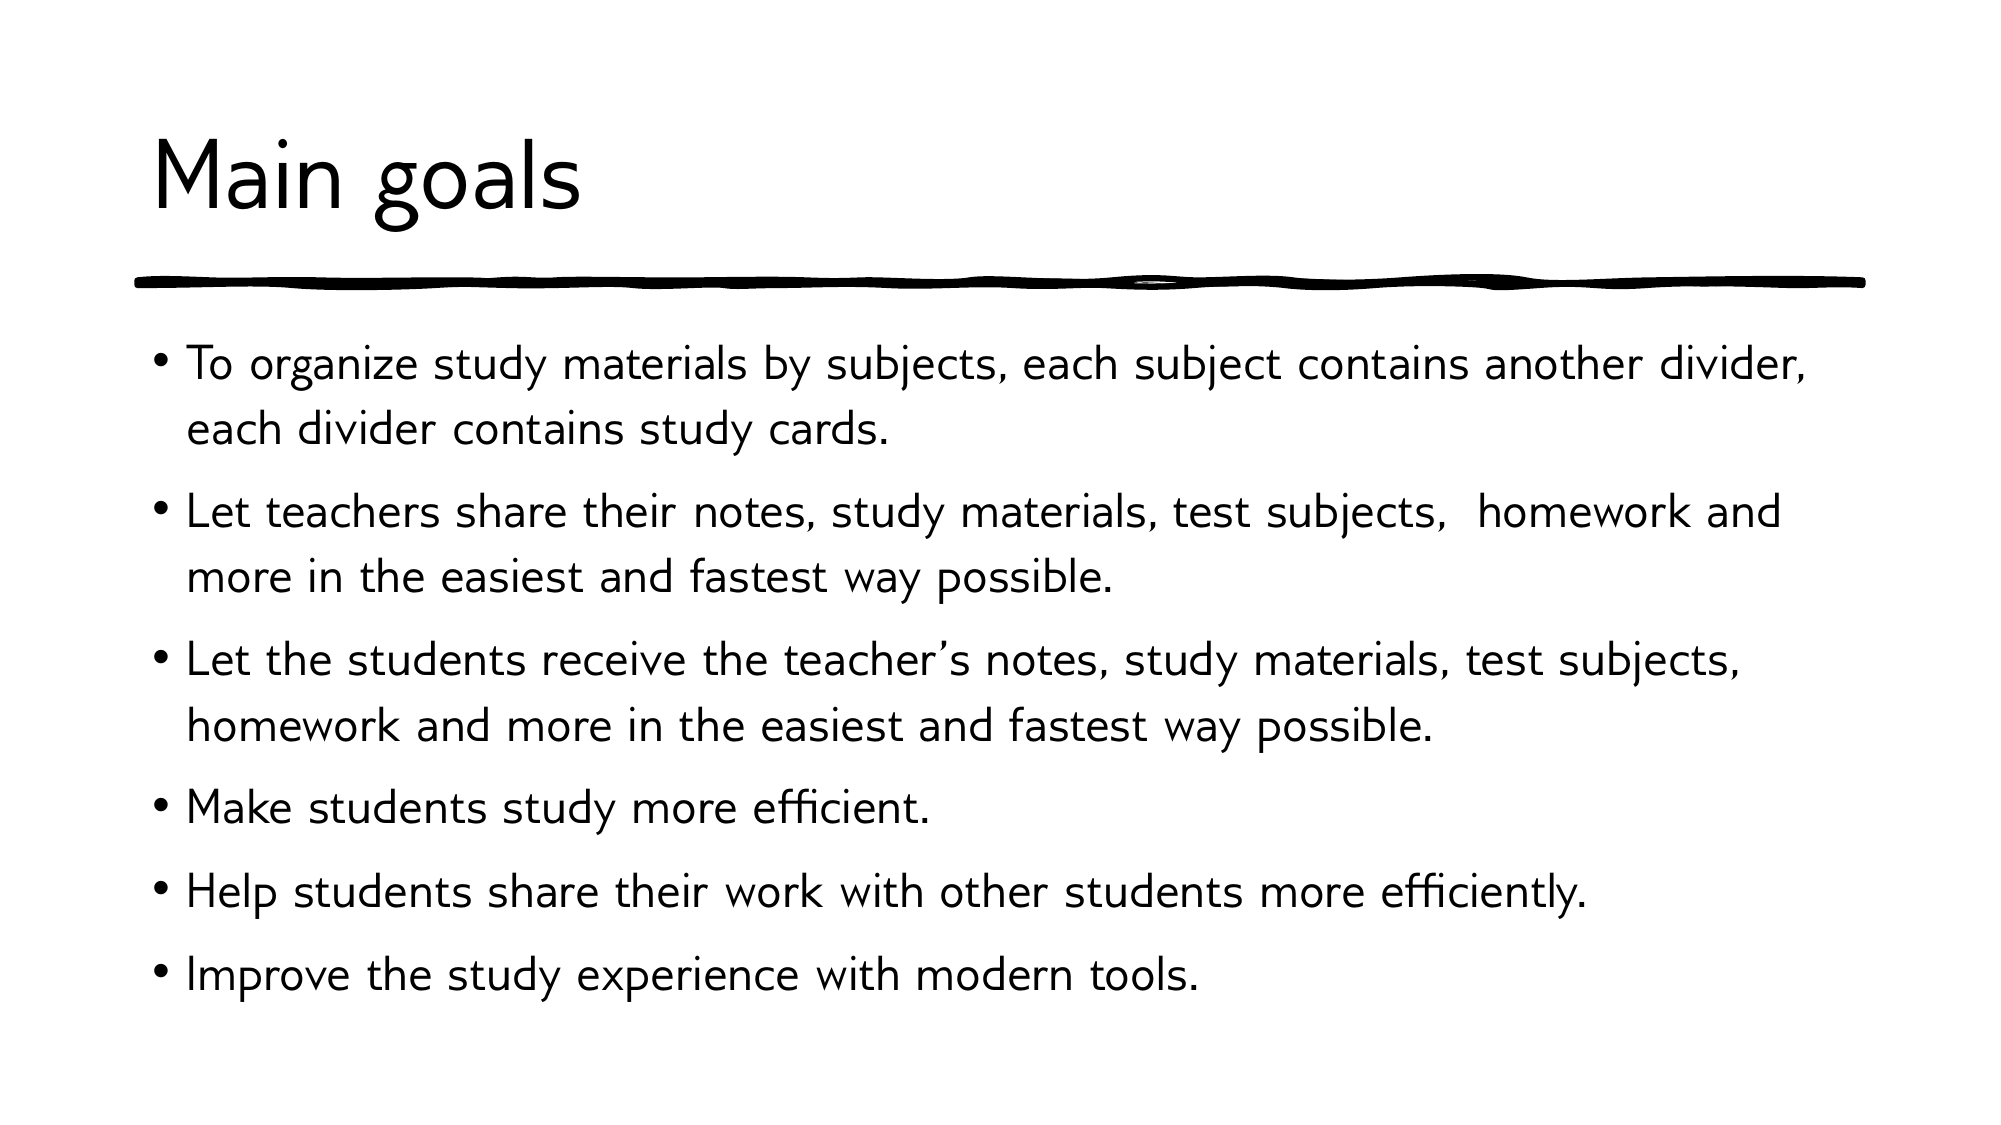

# Main goals
To organize study materials by subjects, each subject contains another divider, each divider contains study cards.
Let teachers share their notes, study materials, test subjects,  homework and more in the easiest and fastest way possible.
Let the students receive the teacher’s notes, study materials, test subjects, homework and more in the easiest and fastest way possible.
Make students study more efficient.
Help students share their work with other students more efficiently.
Improve the study experience with modern tools.